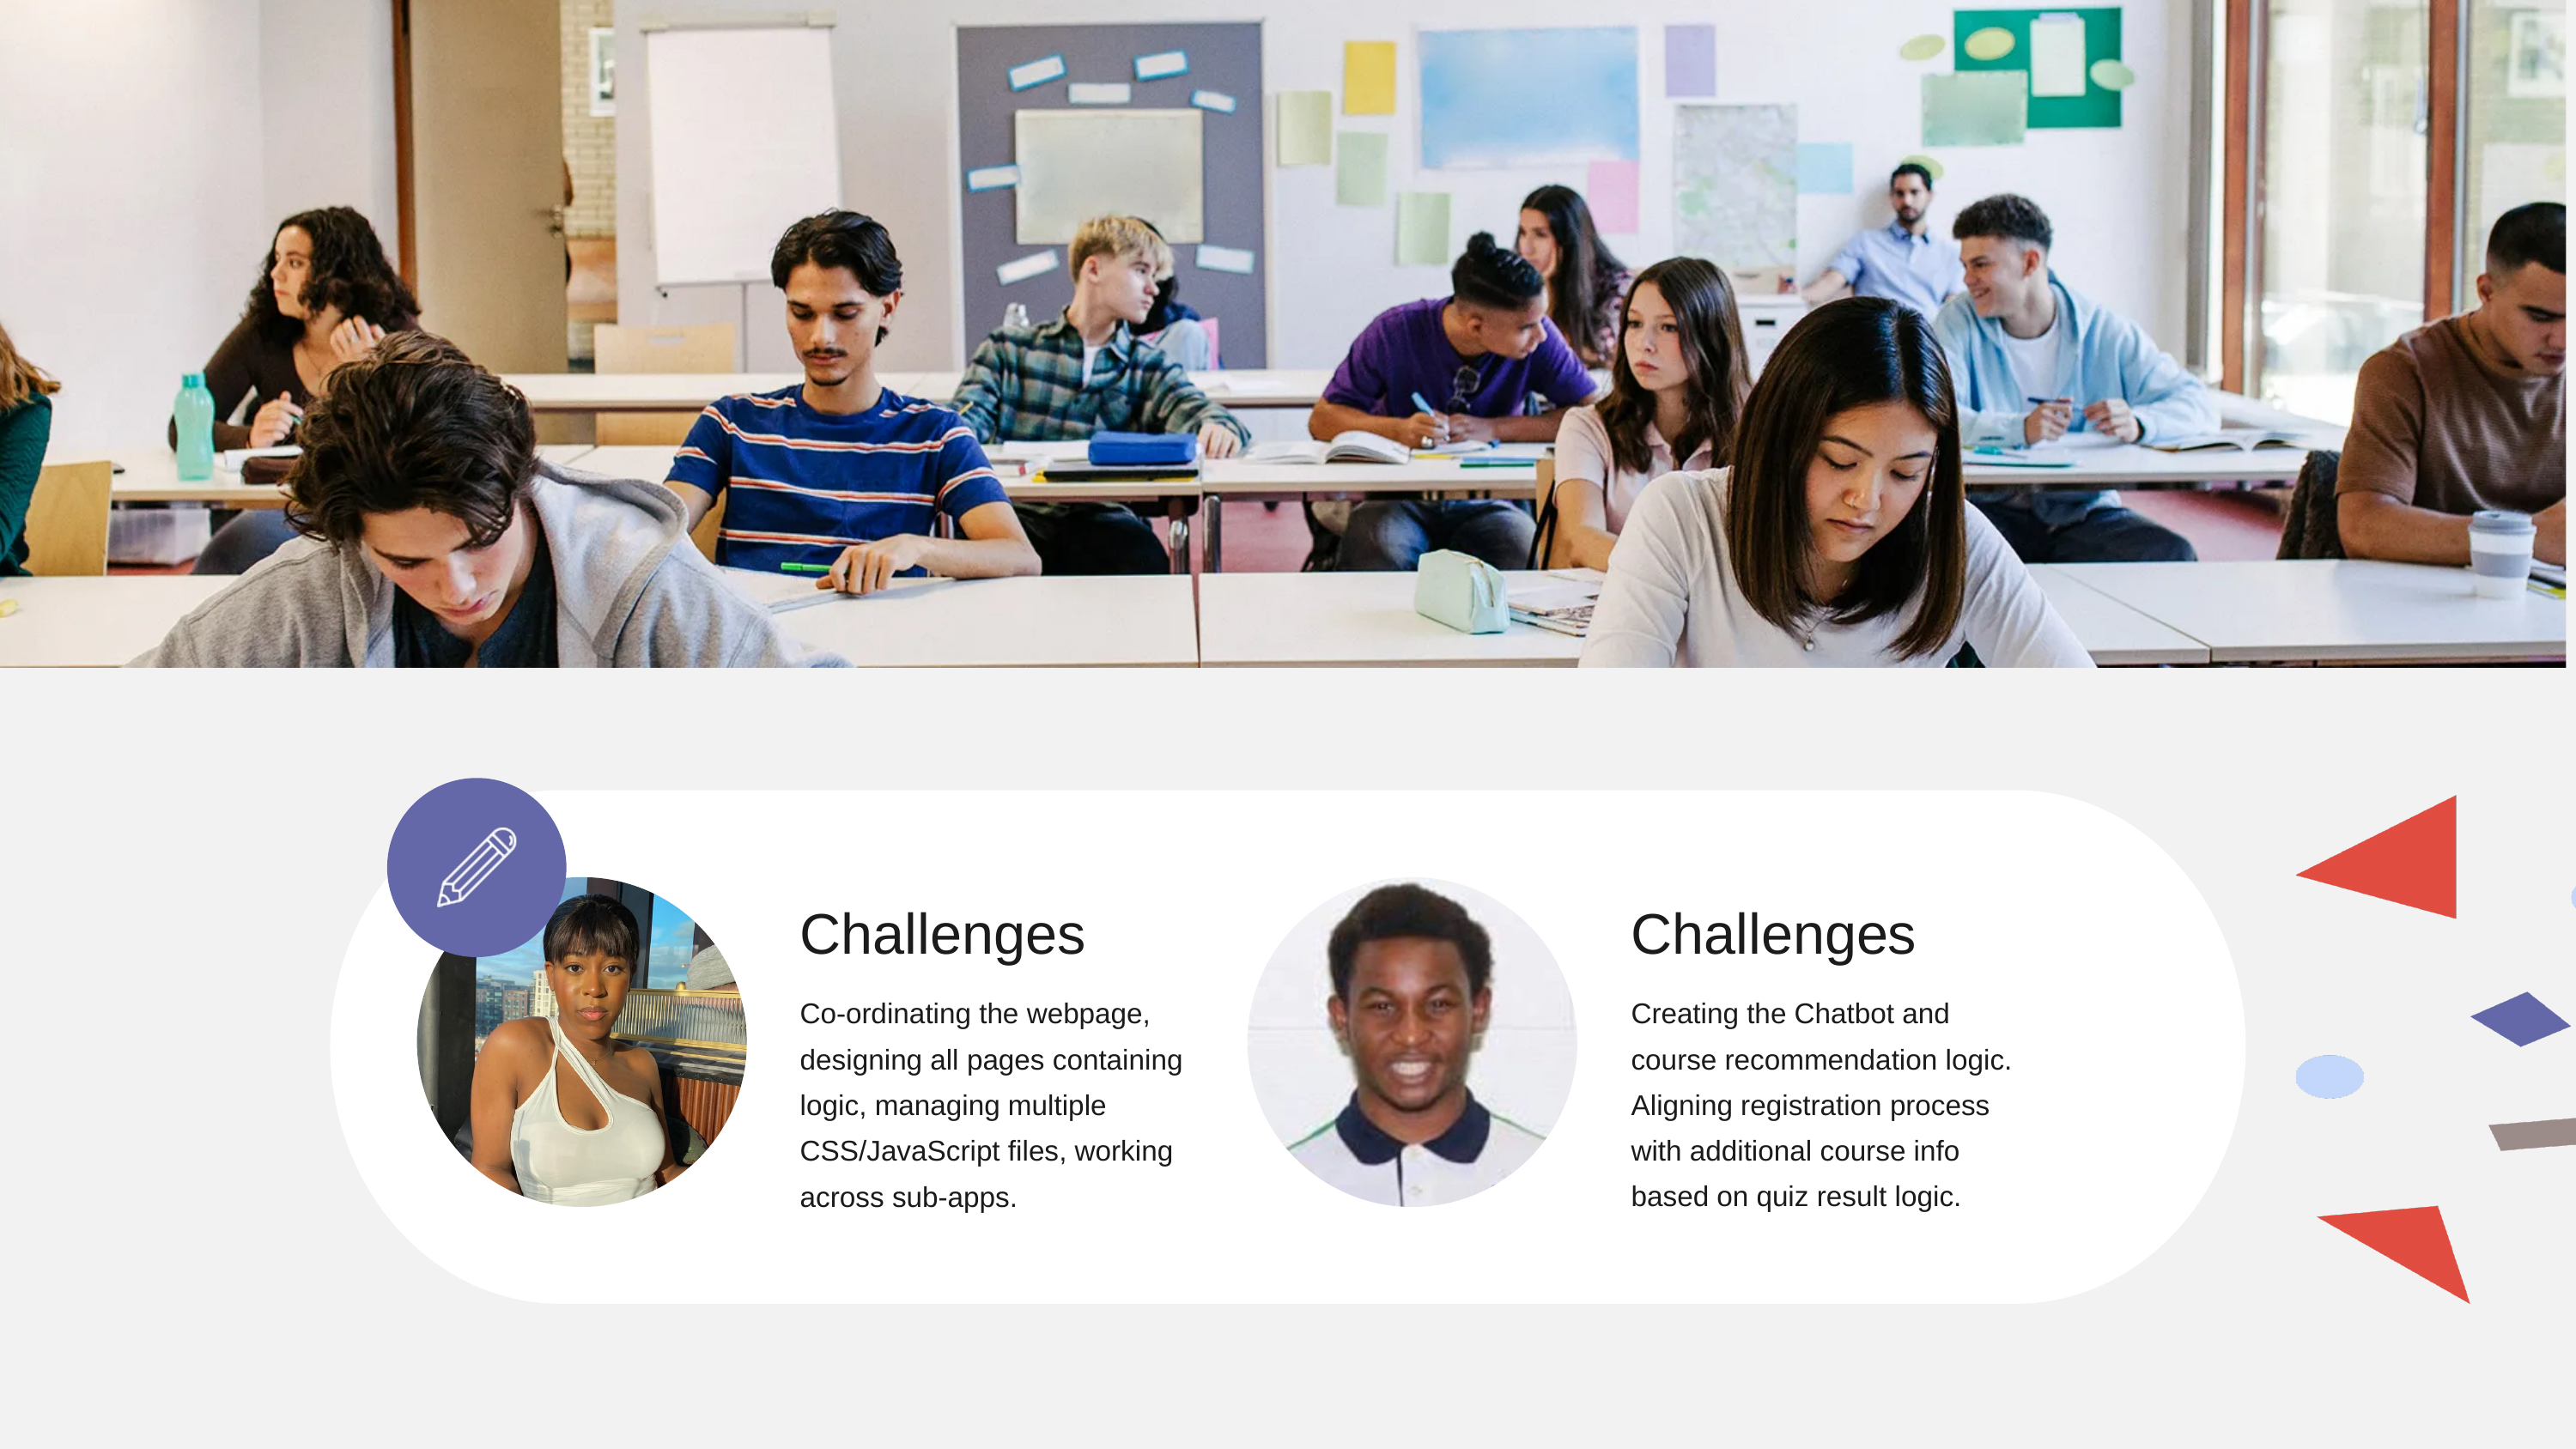

Challenges
Challenges
Co-ordinating the webpage, designing all pages containing logic, managing multiple CSS/JavaScript files, working across sub-apps.
Creating the Chatbot and course recommendation logic. Aligning registration process with additional course info based on quiz result logic.